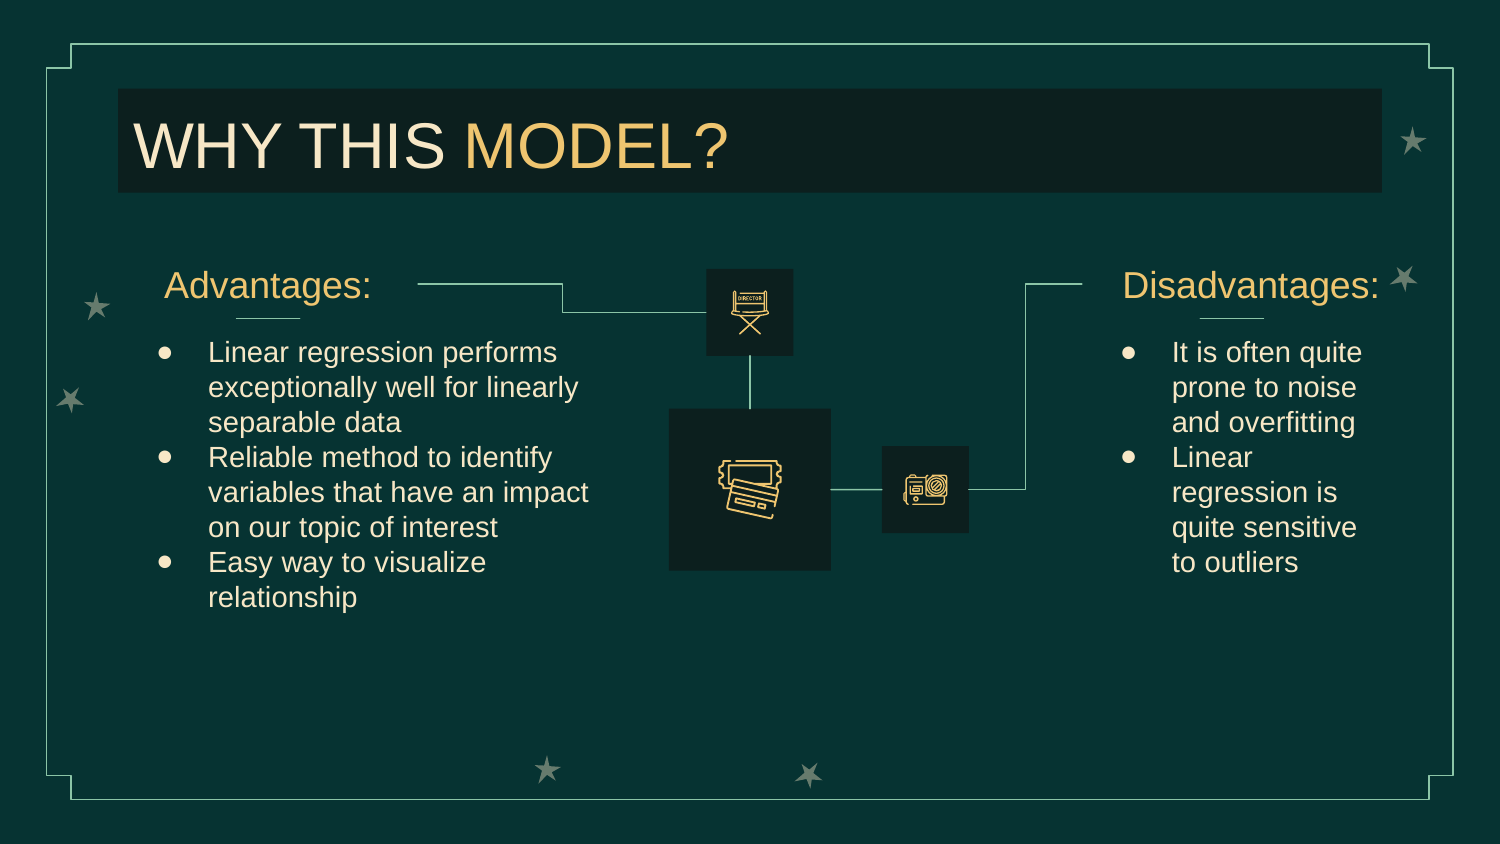

# WHY THIS MODEL?
Advantages:
Disadvantages:

Linear regression performs exceptionally well for linearly separable data
Reliable method to identify variables that have an impact on our topic of interest
Easy way to visualize relationship
It is often quite prone to noise and overfitting
Linear regression is quite sensitive to outliers